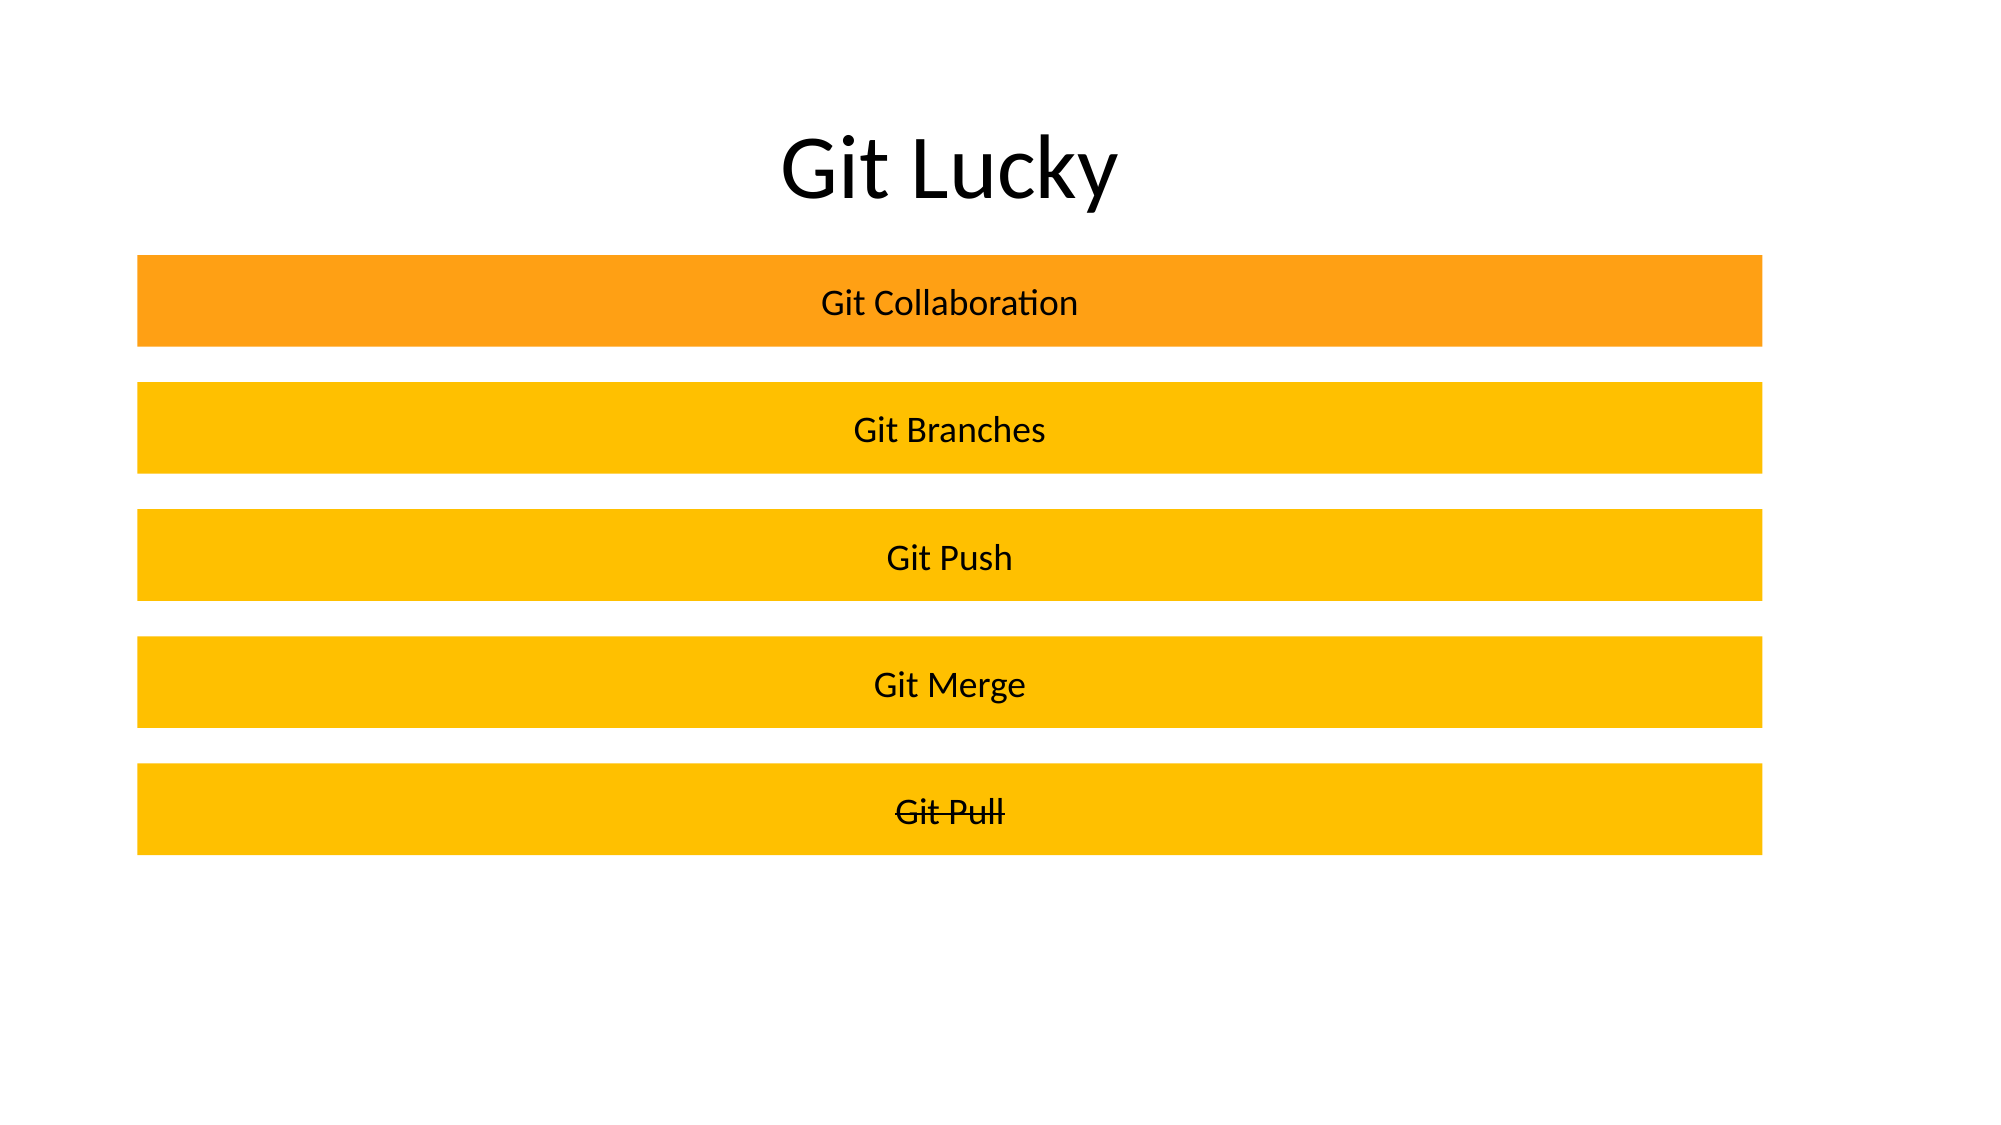

# Git Lucky
Git Collaboration
Git Branches
Git Push
Git Merge
Git Pull